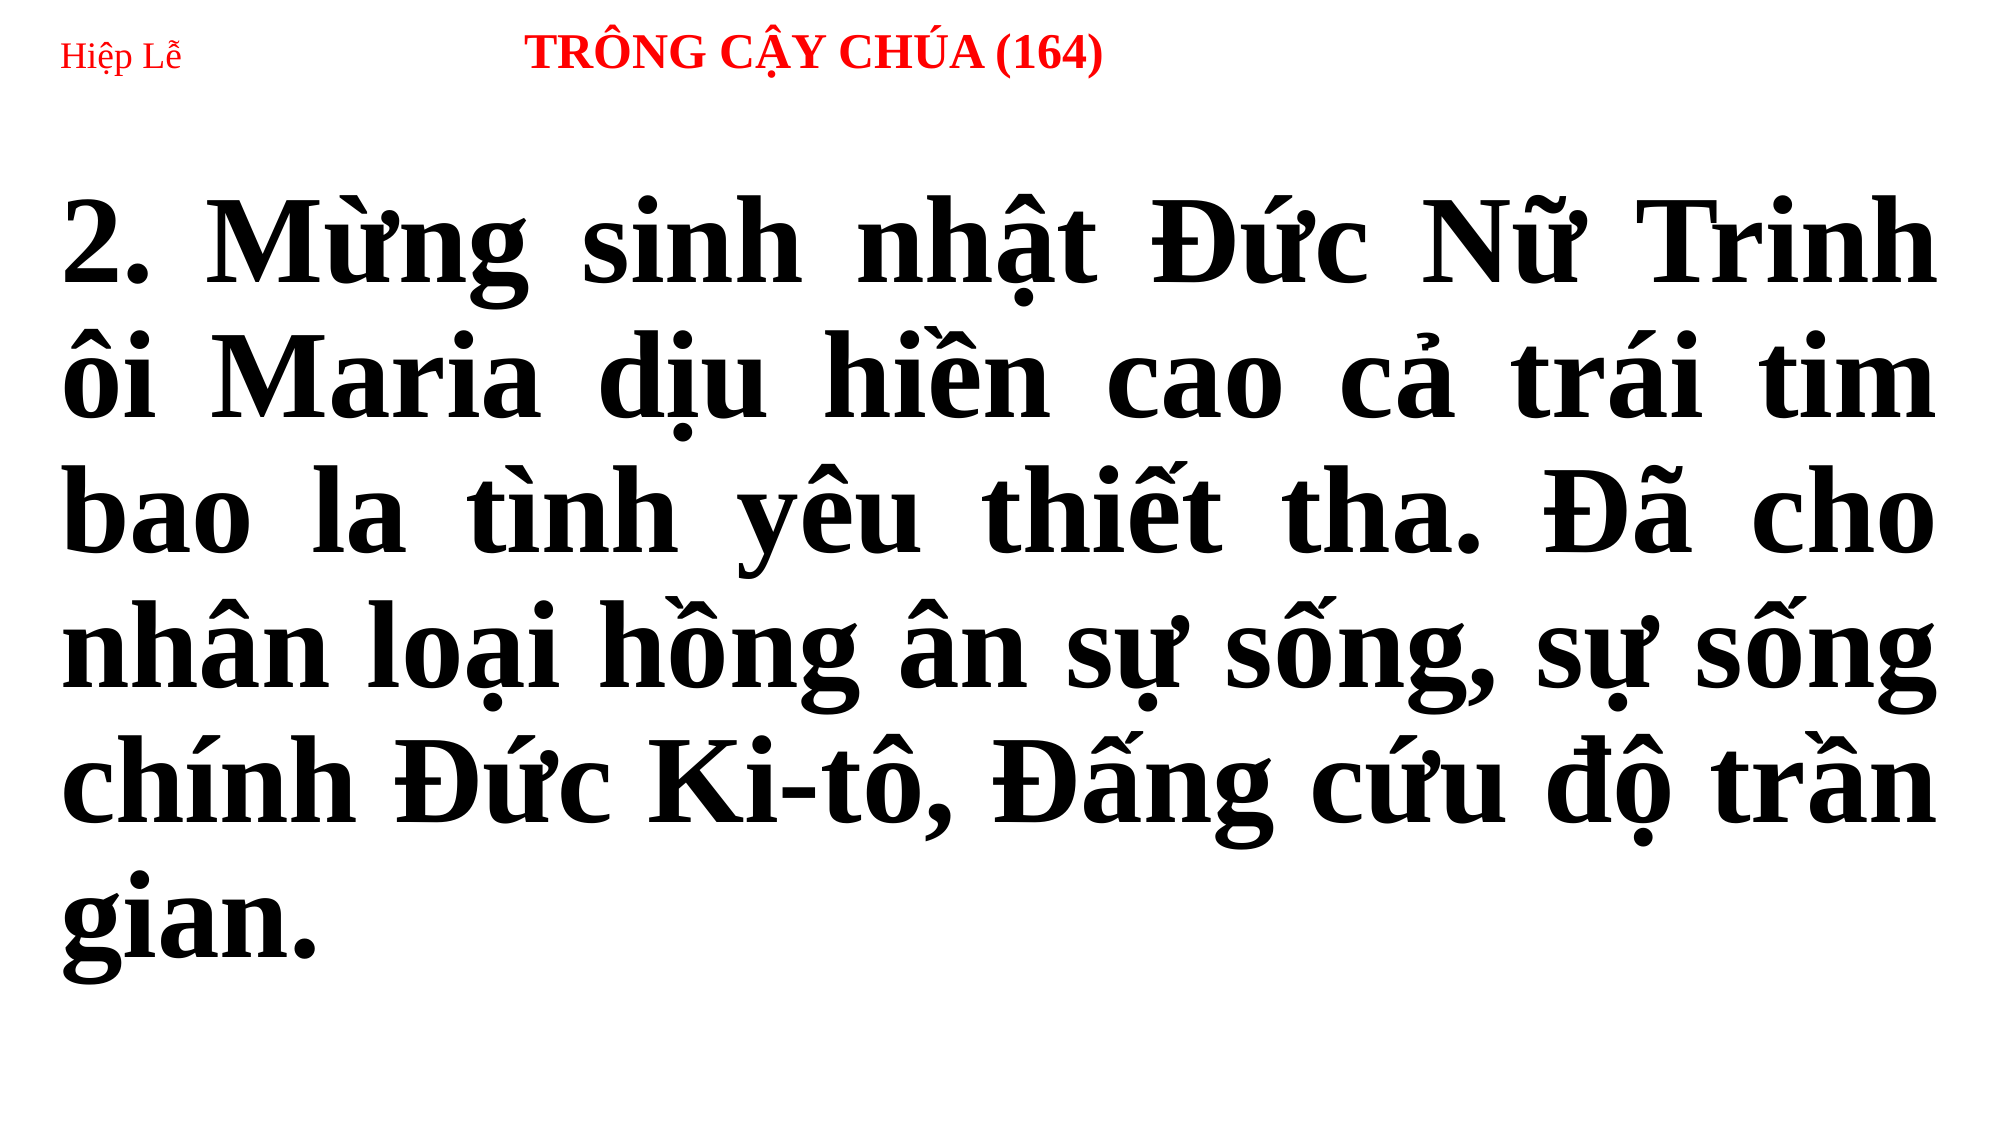

# Hiệp Lễ                                    TRÔNG CẬY CHÚA (164)
2. Mừng sinh nhật Đức Nữ Trinh ôi Maria dịu hiền cao cả trái tim bao la tình yêu thiết tha. Đã cho nhân loại hồng ân sự sống, sự sống chính Đức Ki-tô, Đấng cứu độ trần gian.